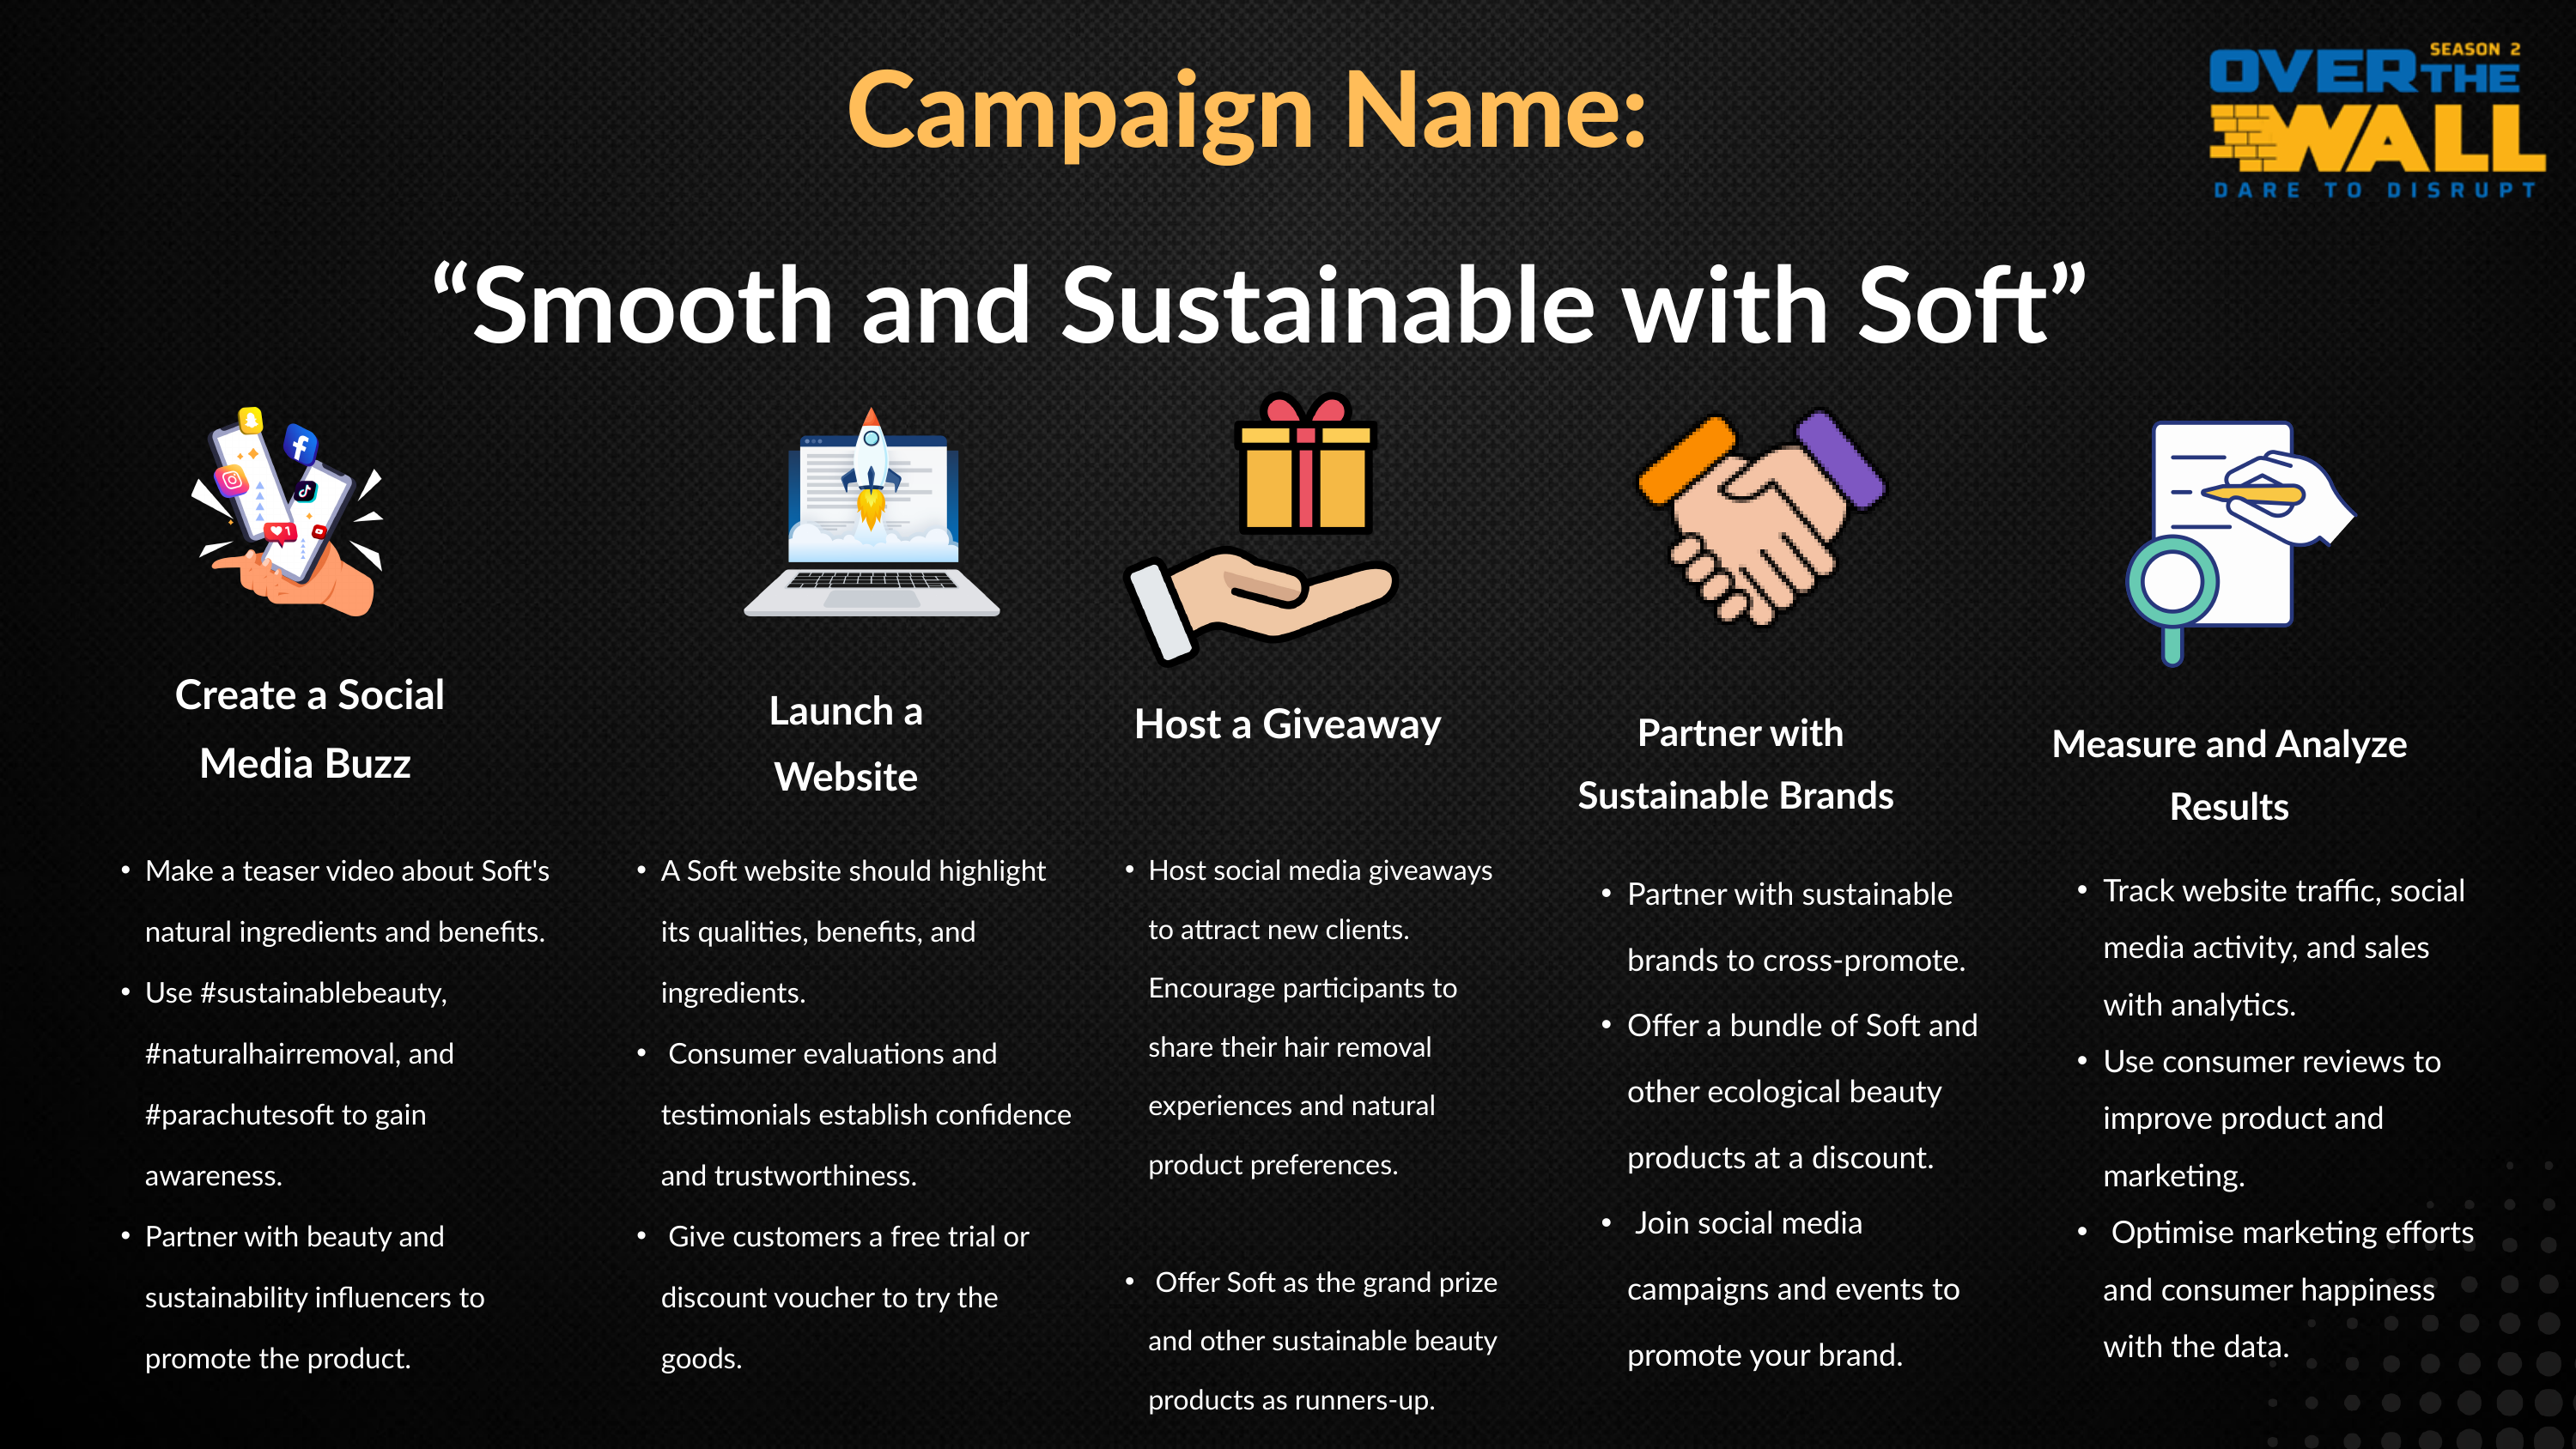

Campaign Name:
“Smooth and Sustainable with Soft”

 Create a Social Media Buzz
Launch a Website
Host a Giveaway
 Partner with Sustainable Brands
Measure and Analyze Results
Make a teaser video about Soft's natural ingredients and benefits.
Use #sustainablebeauty, #naturalhairremoval, and #parachutesoft to gain awareness.
Partner with beauty and sustainability influencers to promote the product.

A Soft website should highlight its qualities, benefits, and ingredients.
 Consumer evaluations and testimonials establish confidence and trustworthiness.
 Give customers a free trial or discount voucher to try the goods.

Host social media giveaways to attract new clients. Encourage participants to share their hair removal experiences and natural product preferences.

 Offer Soft as the grand prize and other sustainable beauty products as runners-up.

Partner with sustainable brands to cross-promote.
Offer a bundle of Soft and other ecological beauty products at a discount.
 Join social media campaigns and events to promote your brand.

Track website traffic, social media activity, and sales with analytics.
Use consumer reviews to improve product and marketing.
 Optimise marketing efforts and consumer happiness with the data.